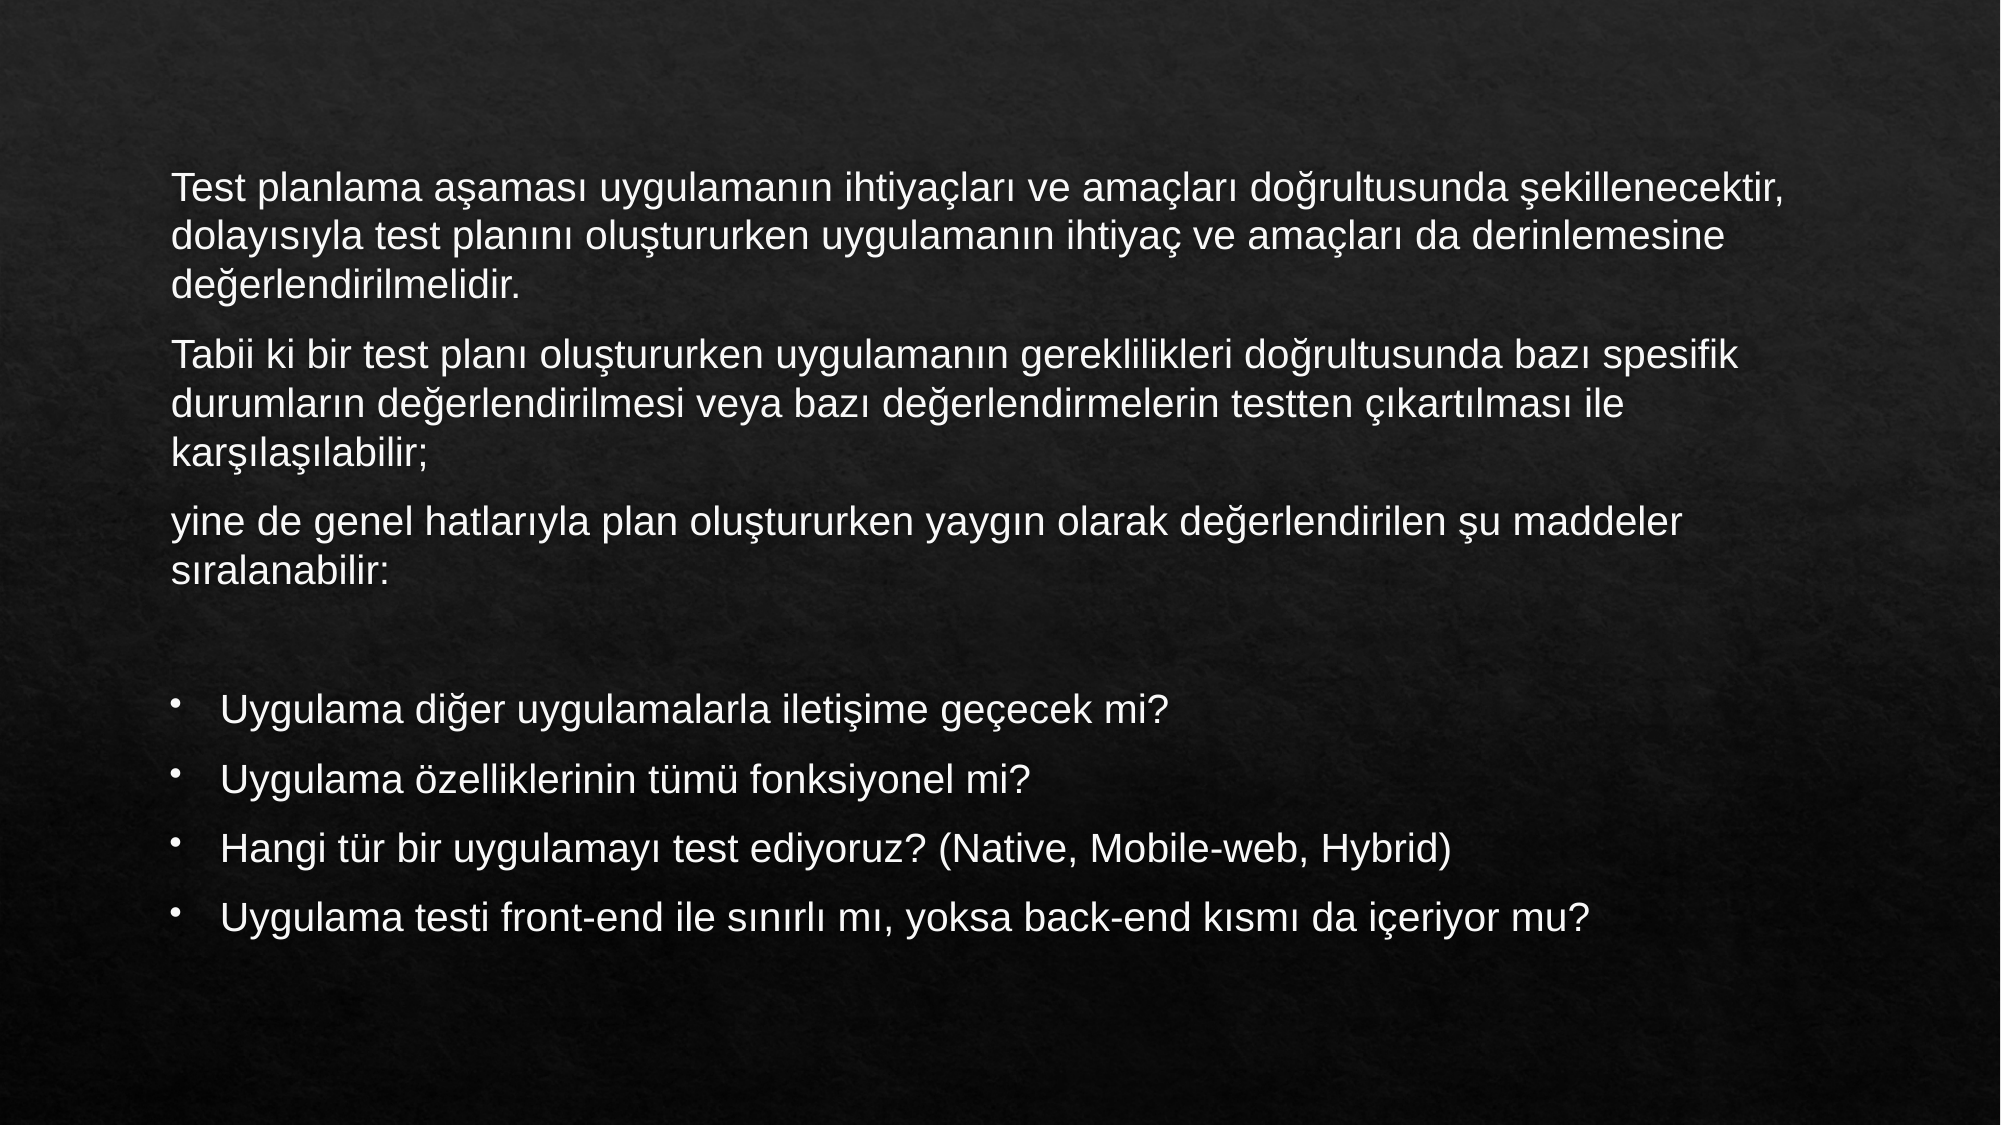

Test planlama aşaması uygulamanın ihtiyaçları ve amaçları doğrultusunda şekillenecektir, dolayısıyla test planını oluştururken uygulamanın ihtiyaç ve amaçları da derinlemesine değerlendirilmelidir.
Tabii ki bir test planı oluştururken uygulamanın gereklilikleri doğrultusunda bazı spesifik durumların değerlendirilmesi veya bazı değerlendirmelerin testten çıkartılması ile karşılaşılabilir;
yine de genel hatlarıyla plan oluştururken yaygın olarak değerlendirilen şu maddeler sıralanabilir:

Uygulama diğer uygulamalarla iletişime geçecek mi?
Uygulama özelliklerinin tümü fonksiyonel mi?
Hangi tür bir uygulamayı test ediyoruz? (Native, Mobile-web, Hybrid)
Uygulama testi front-end ile sınırlı mı, yoksa back-end kısmı da içeriyor mu?